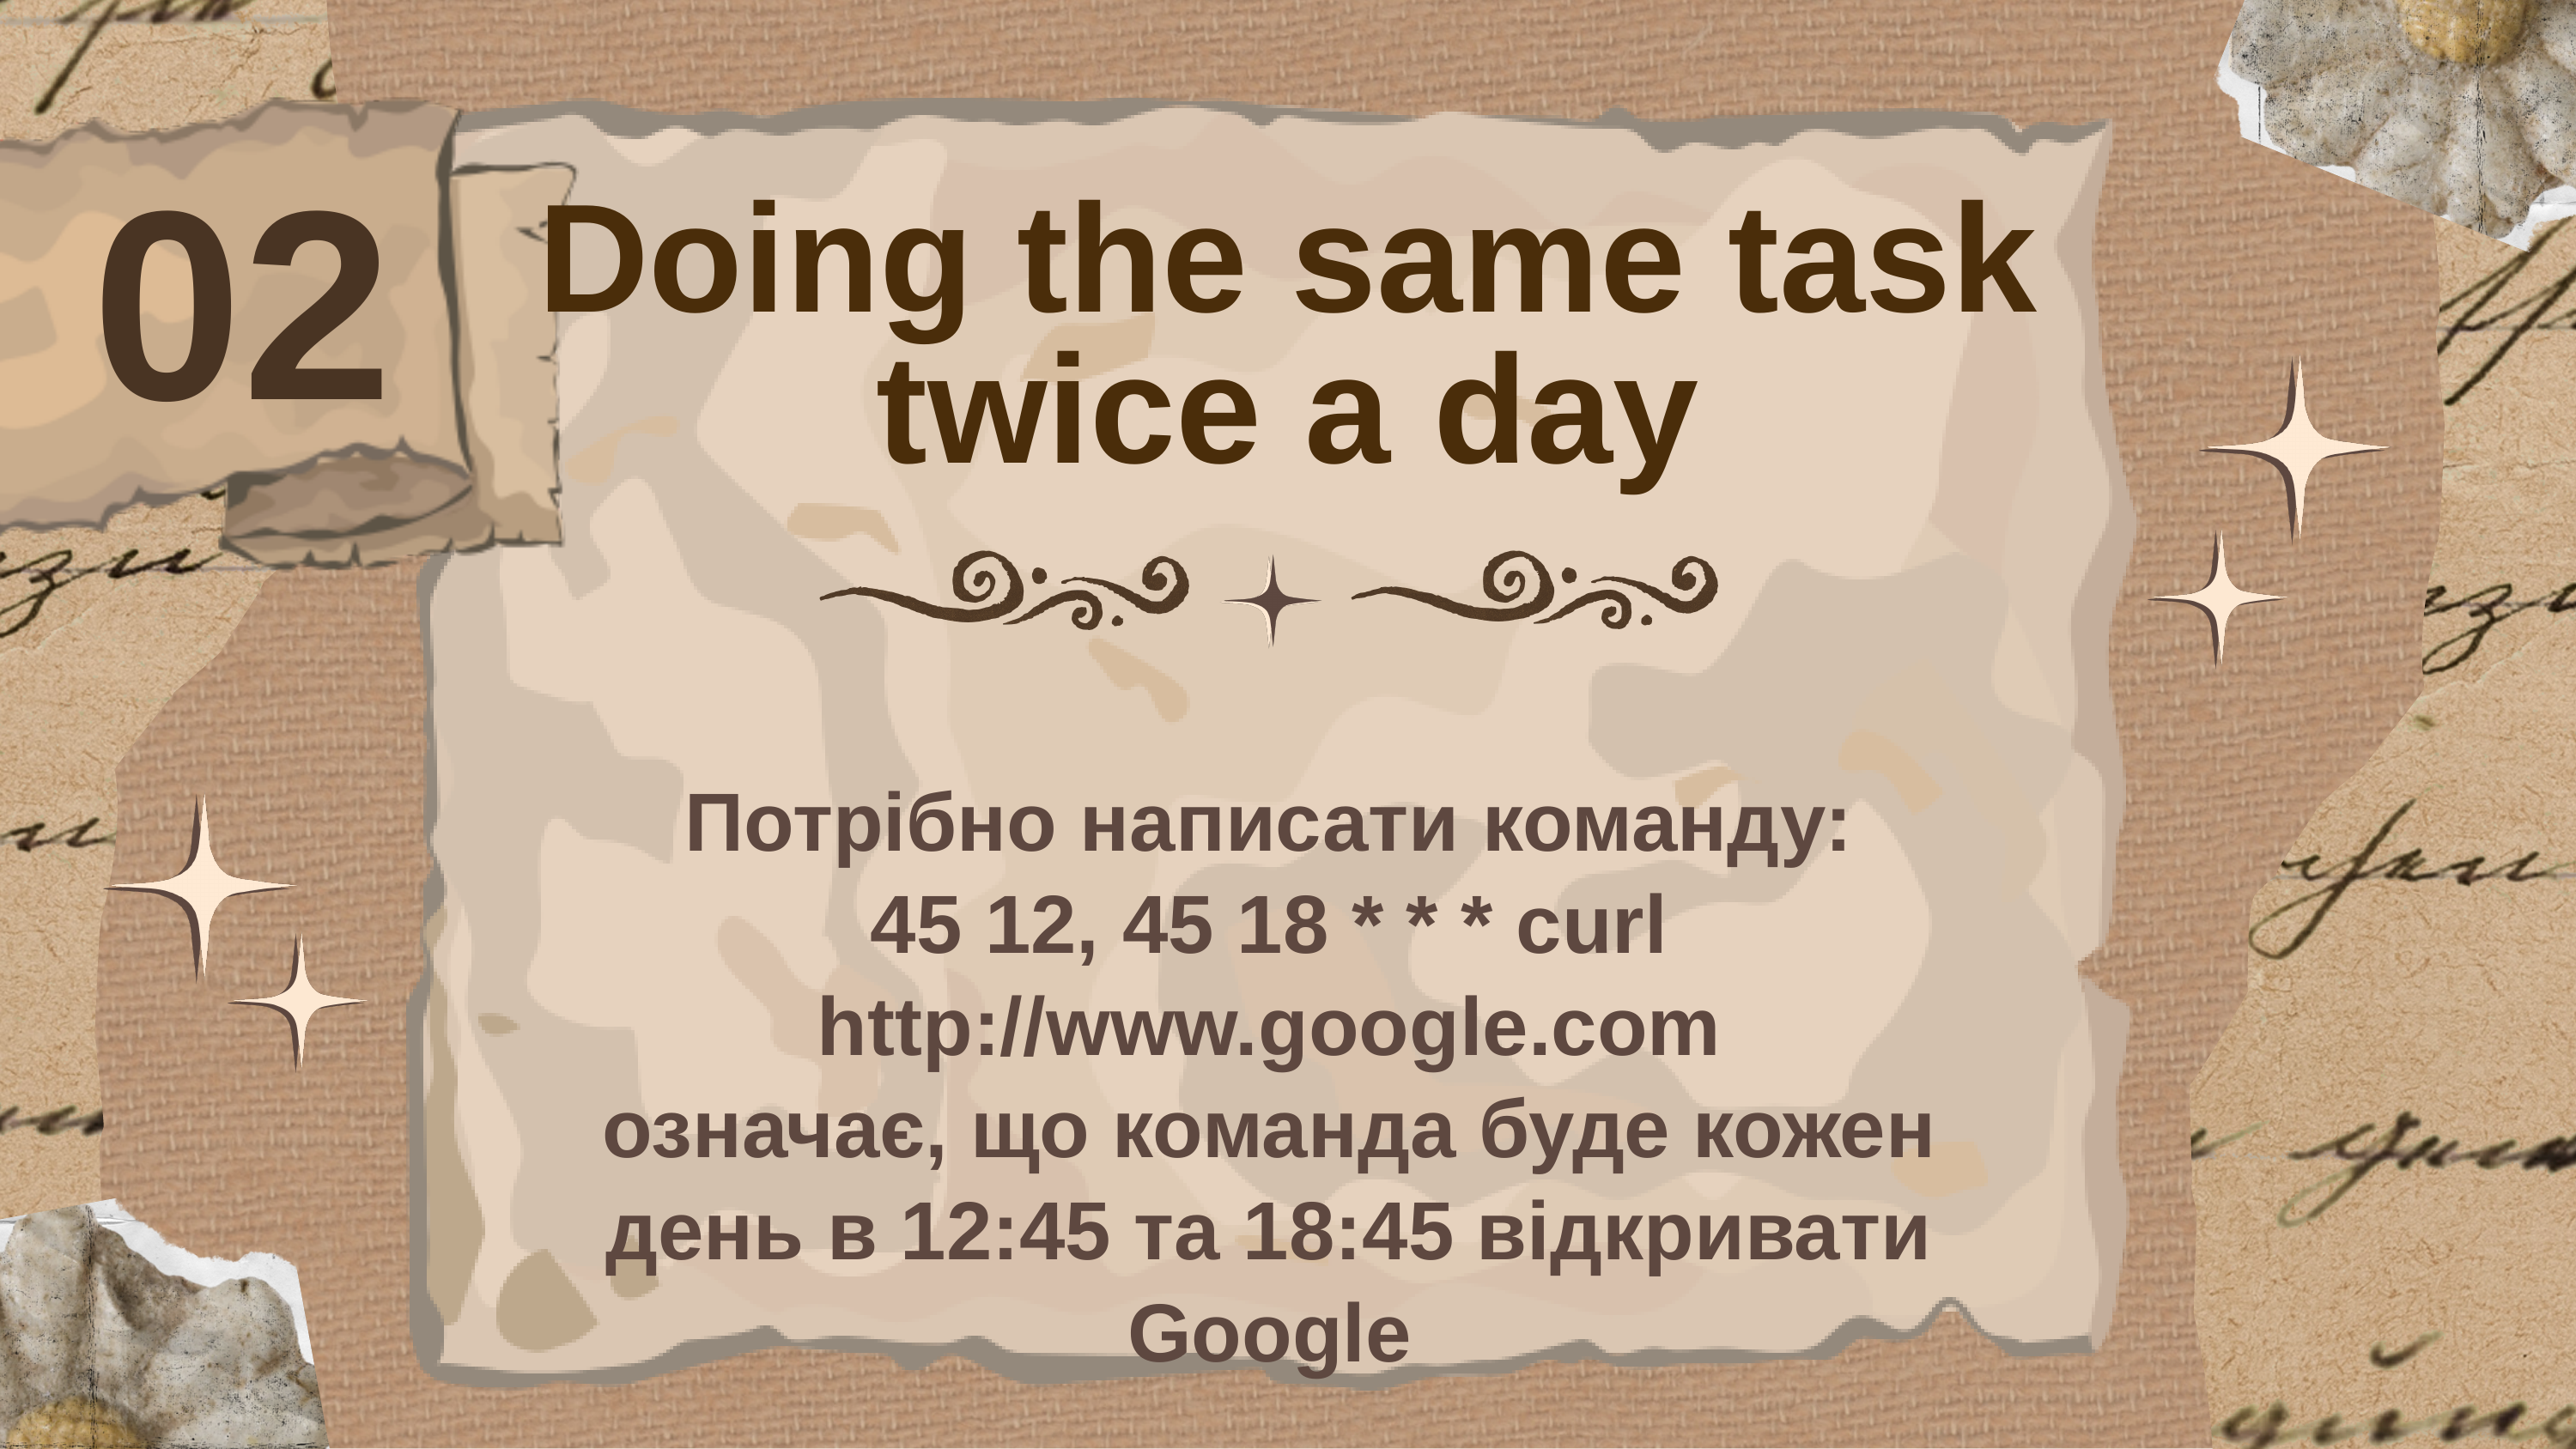

02
Doing the same task twice a day

Потрібно написати команду:
45 12, 45 18 * * * curl http://www.google.com
означає, що команда буде кожен день в 12:45 та 18:45 відкривати Google